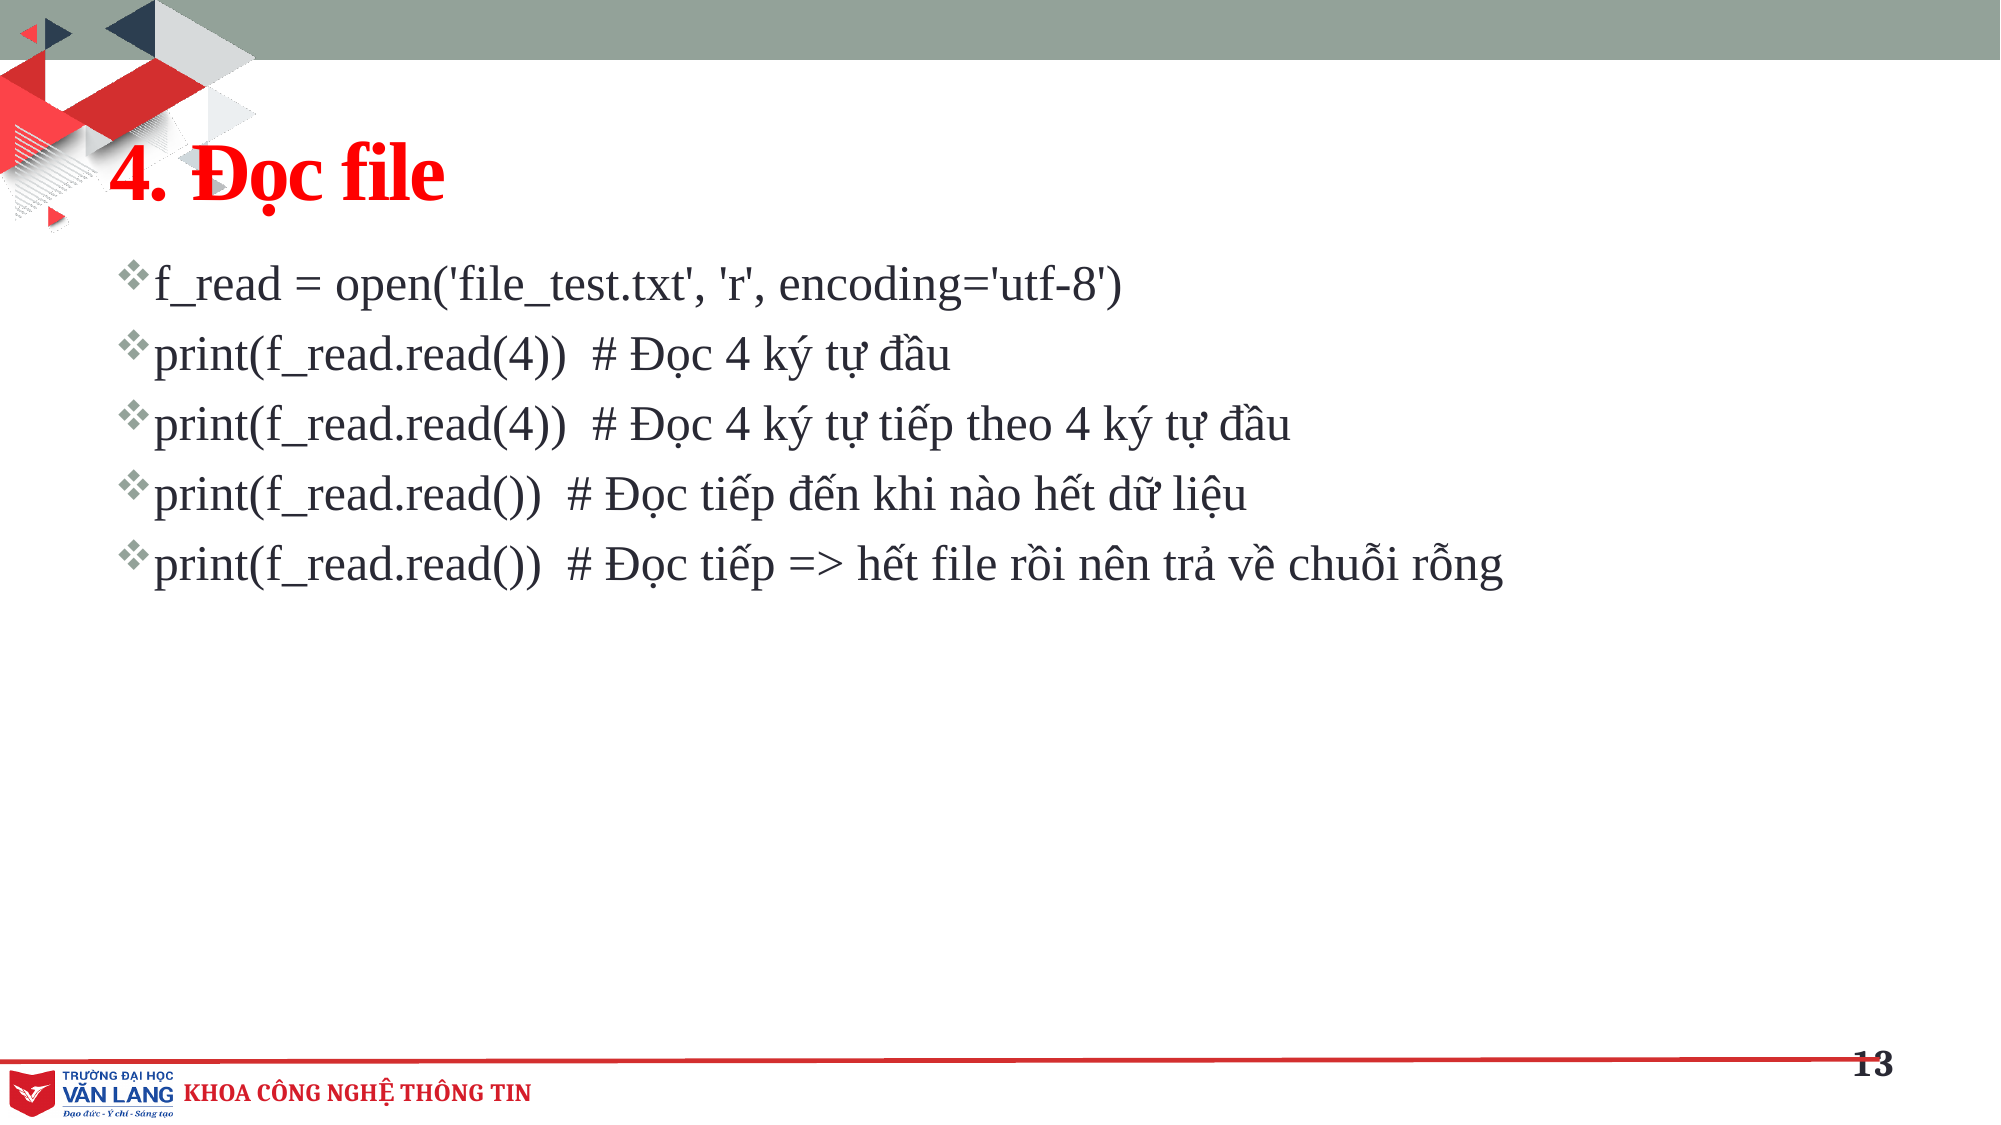

4. Đọc file
f_read = open('file_test.txt', 'r', encoding='utf-8')
print(f_read.read(4))  # Đọc 4 ký tự đầu
print(f_read.read(4))  # Đọc 4 ký tự tiếp theo 4 ký tự đầu
print(f_read.read())  # Đọc tiếp đến khi nào hết dữ liệu
print(f_read.read())  # Đọc tiếp => hết file rồi nên trả về chuỗi rỗng